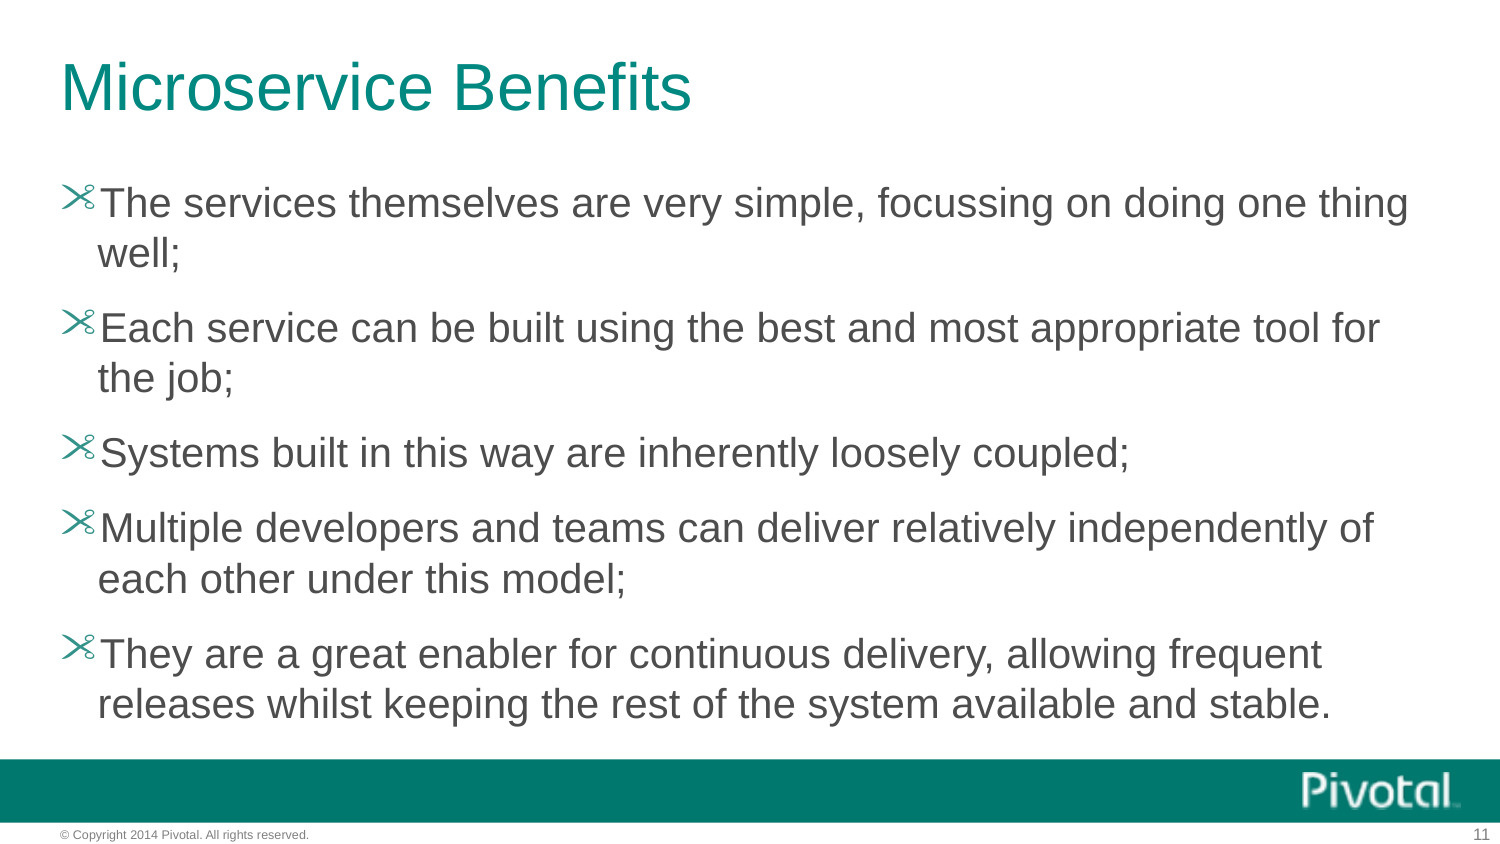

# Microservice Benefits
The services themselves are very simple, focussing on doing one thing well;
Each service can be built using the best and most appropriate tool for the job;
Systems built in this way are inherently loosely coupled;
Multiple developers and teams can deliver relatively independently of each other under this model;
They are a great enabler for continuous delivery, allowing frequent releases whilst keeping the rest of the system available and stable.
11